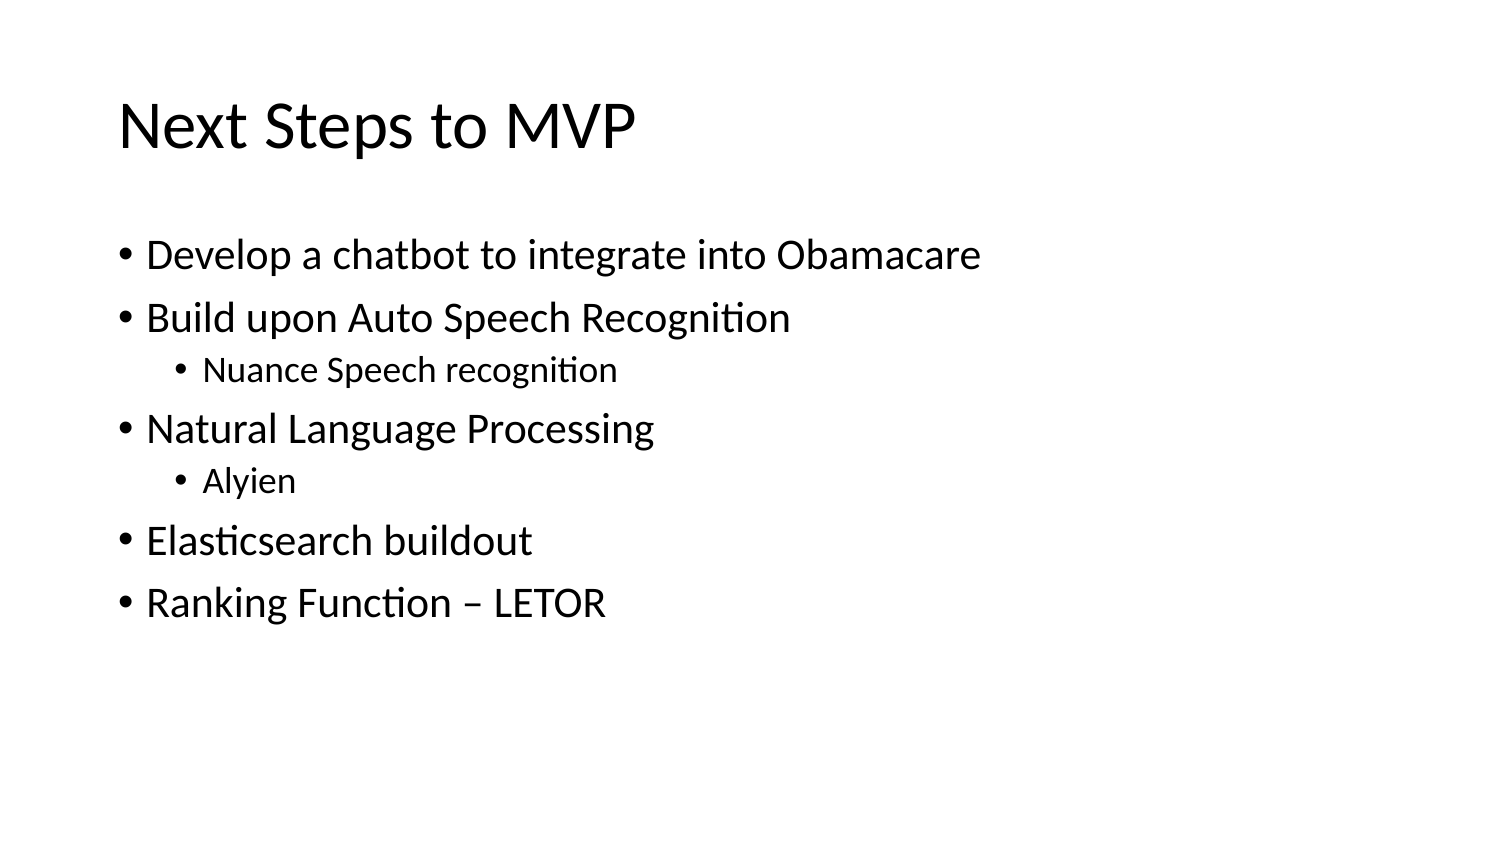

# Next Steps to MVP
Develop a chatbot to integrate into Obamacare
Build upon Auto Speech Recognition
Nuance Speech recognition
Natural Language Processing
Alyien
Elasticsearch buildout
Ranking Function – LETOR